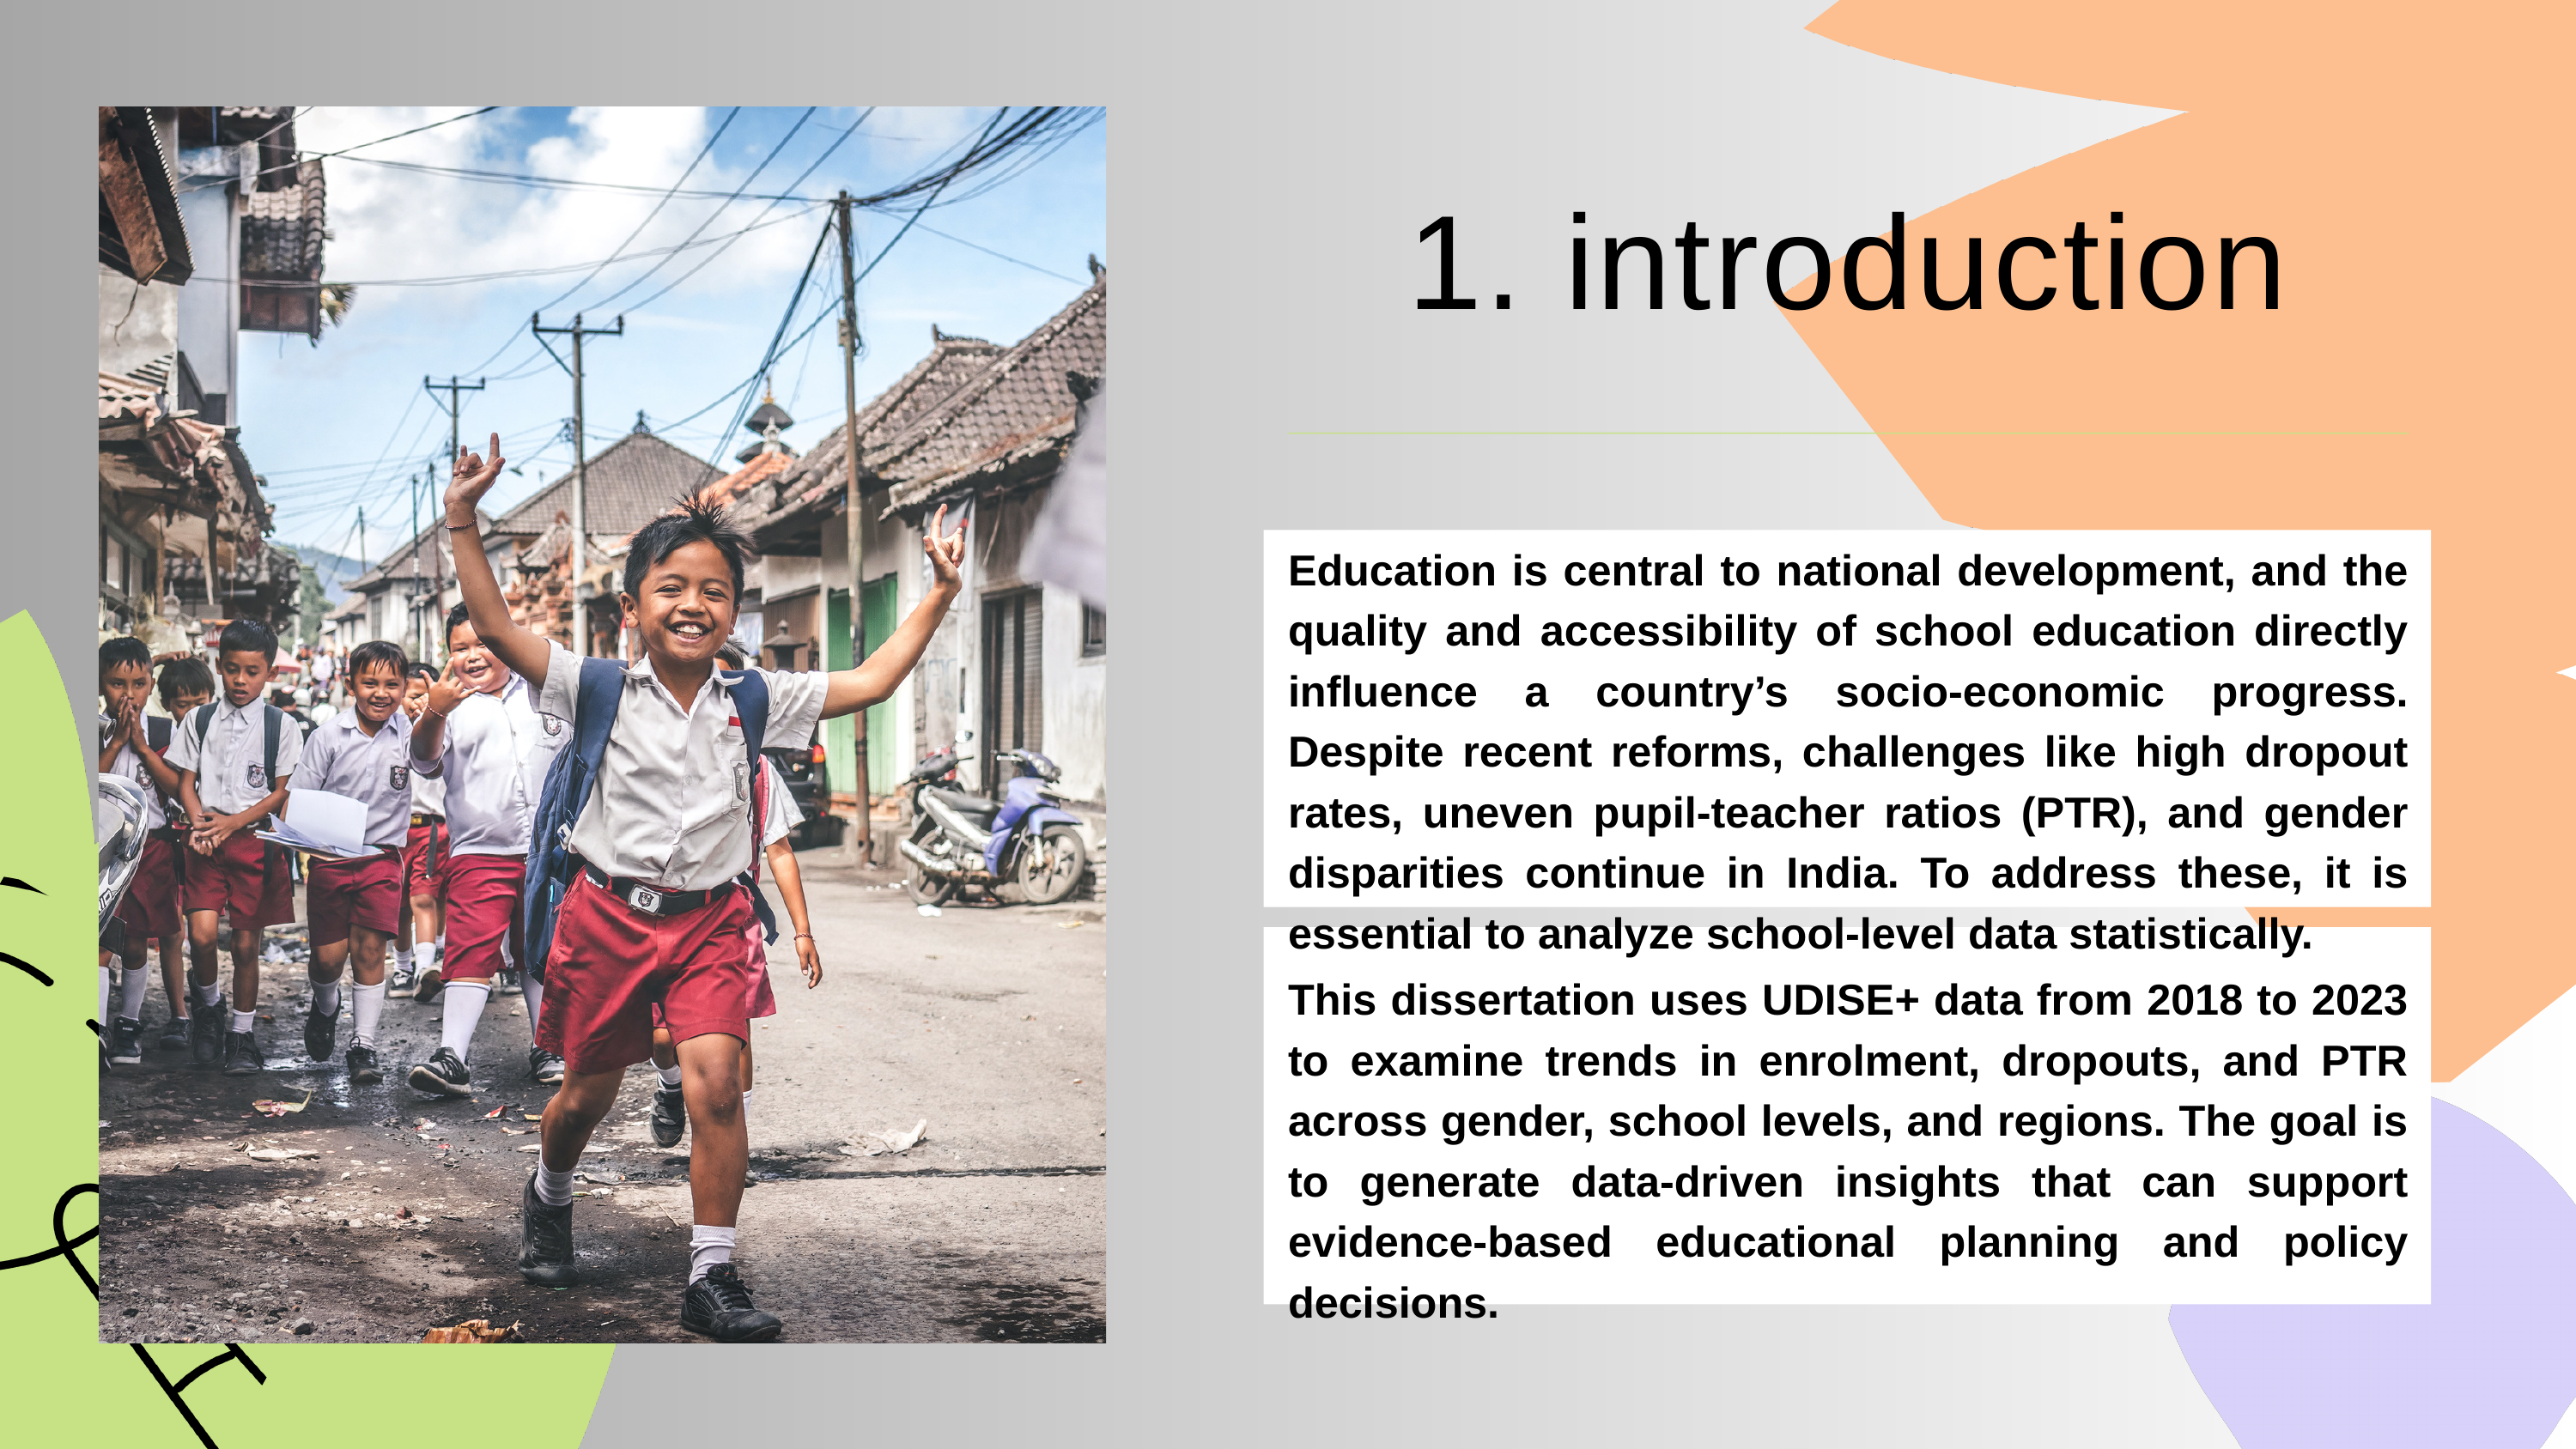

1. introduction

Education is central to national development, and the quality and accessibility of school education directly influence a country’s socio-economic progress. Despite recent reforms, challenges like high dropout rates, uneven pupil-teacher ratios (PTR), and gender disparities continue in India. To address these, it is essential to analyze school-level data statistically.
This dissertation uses UDISE+ data from 2018 to 2023 to examine trends in enrolment, dropouts, and PTR across gender, school levels, and regions. The goal is to generate data-driven insights that can support evidence-based educational planning and policy decisions.